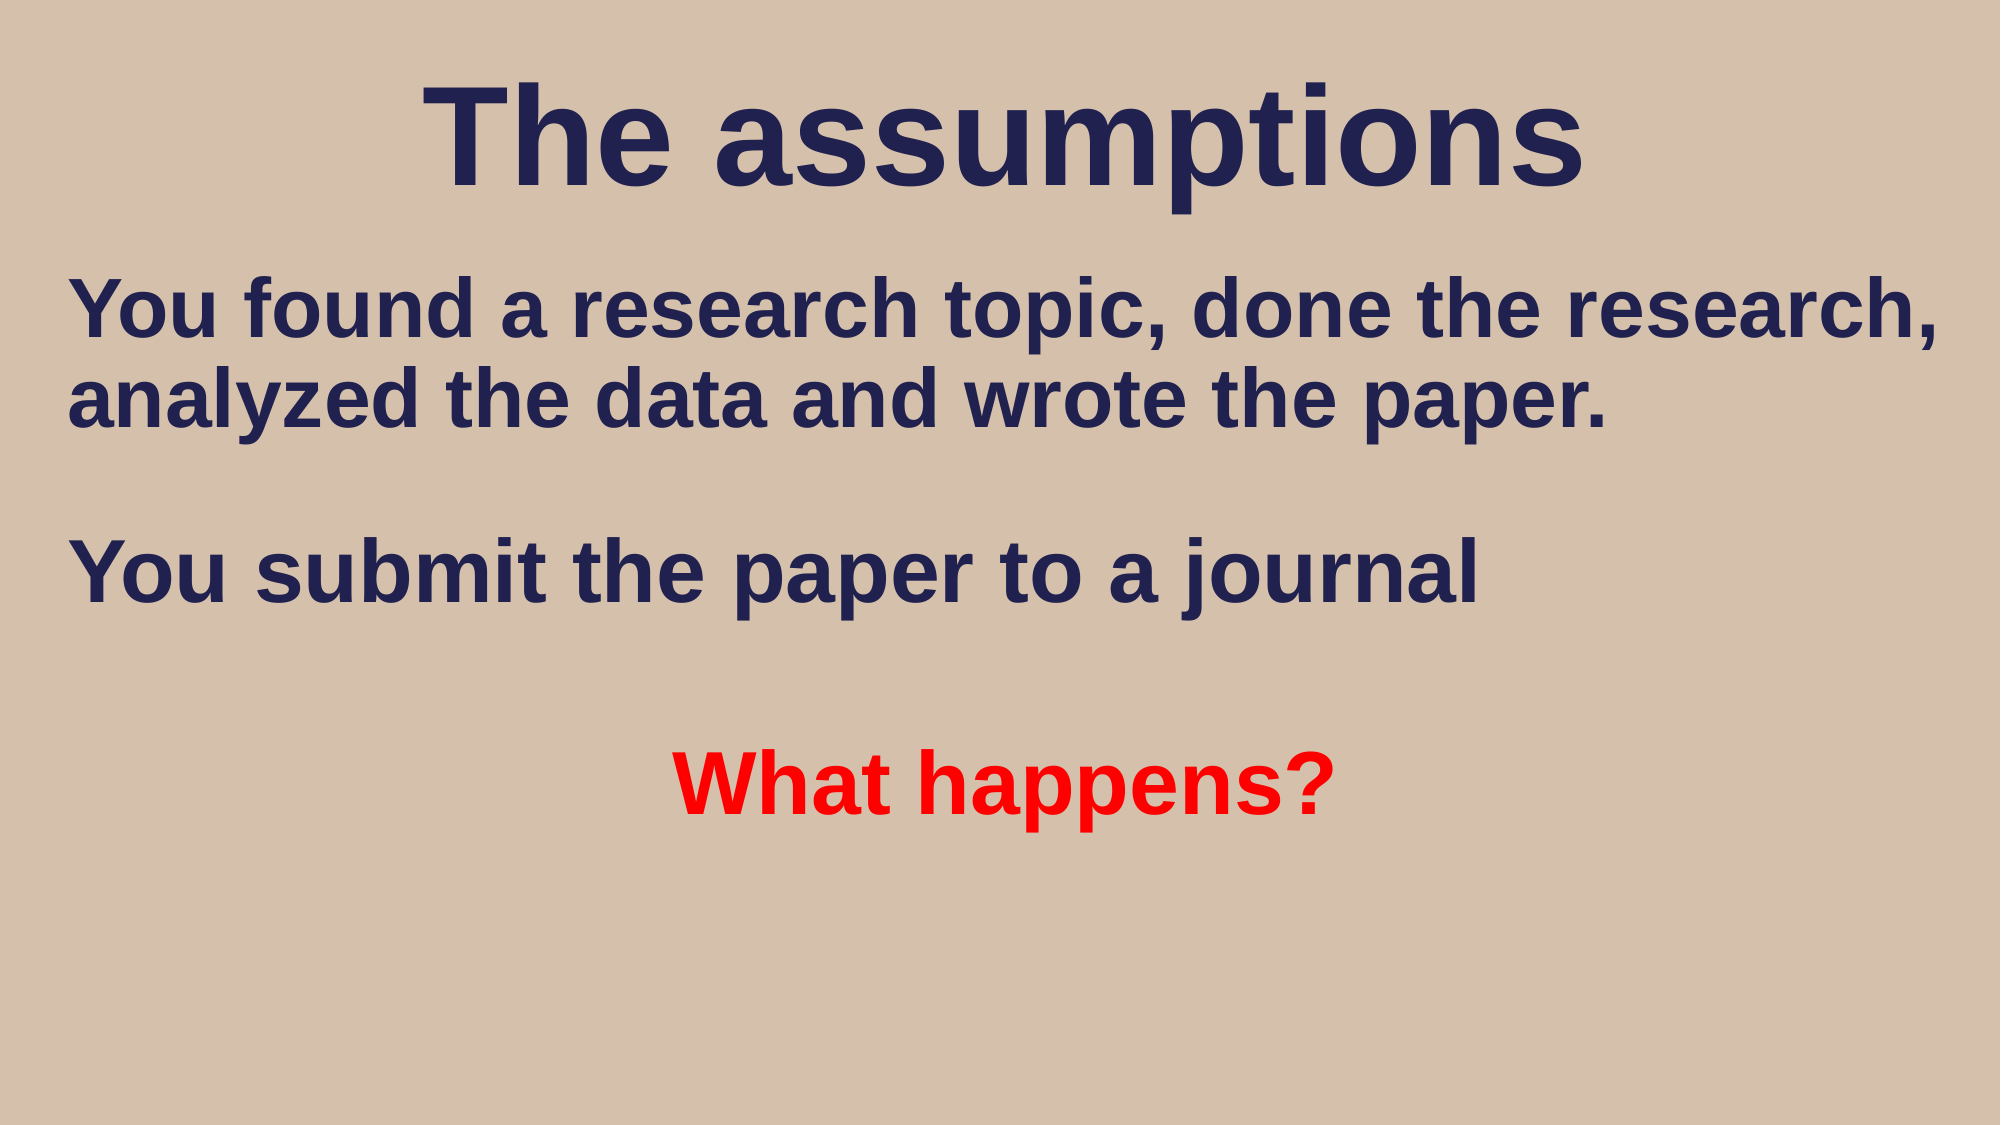

The assumptions
You found a research topic, done the research, analyzed the data and wrote the paper.
You submit the paper to a journal
What happens?